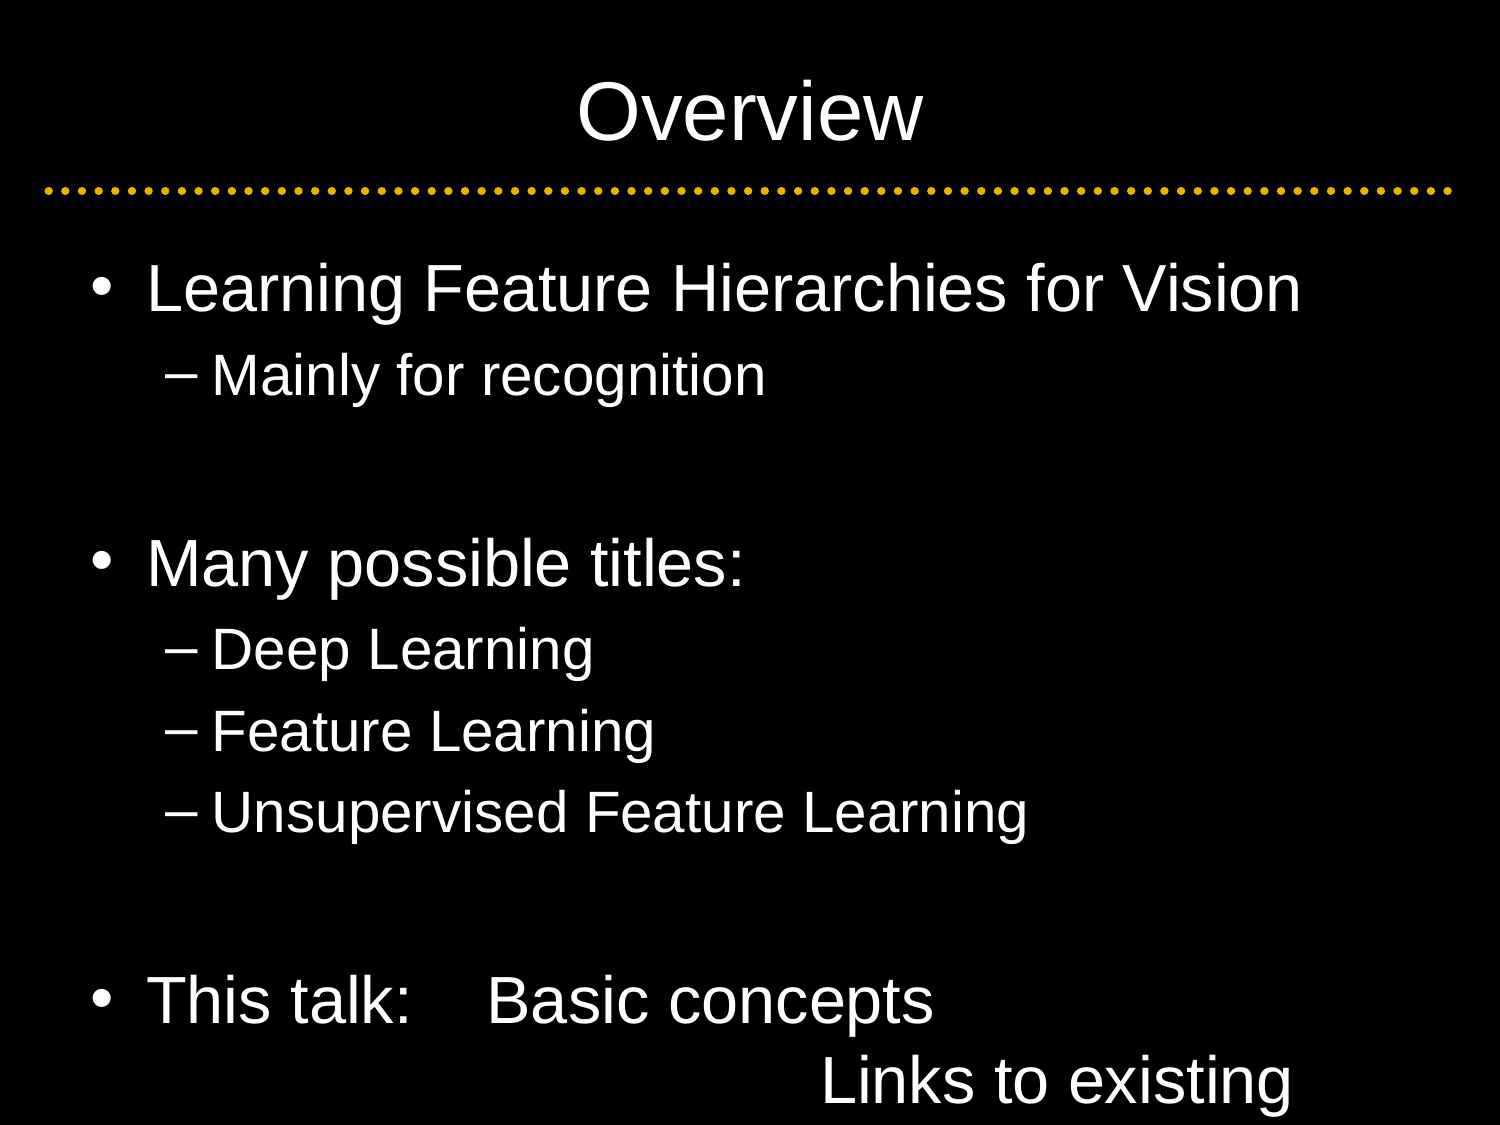

# Overview
Learning Feature Hierarchies for Vision
Mainly for recognition

Many possible titles:
Deep Learning
Feature Learning
Unsupervised Feature Learning

This talk:    Basic concepts
				    Links to existing vision approaches